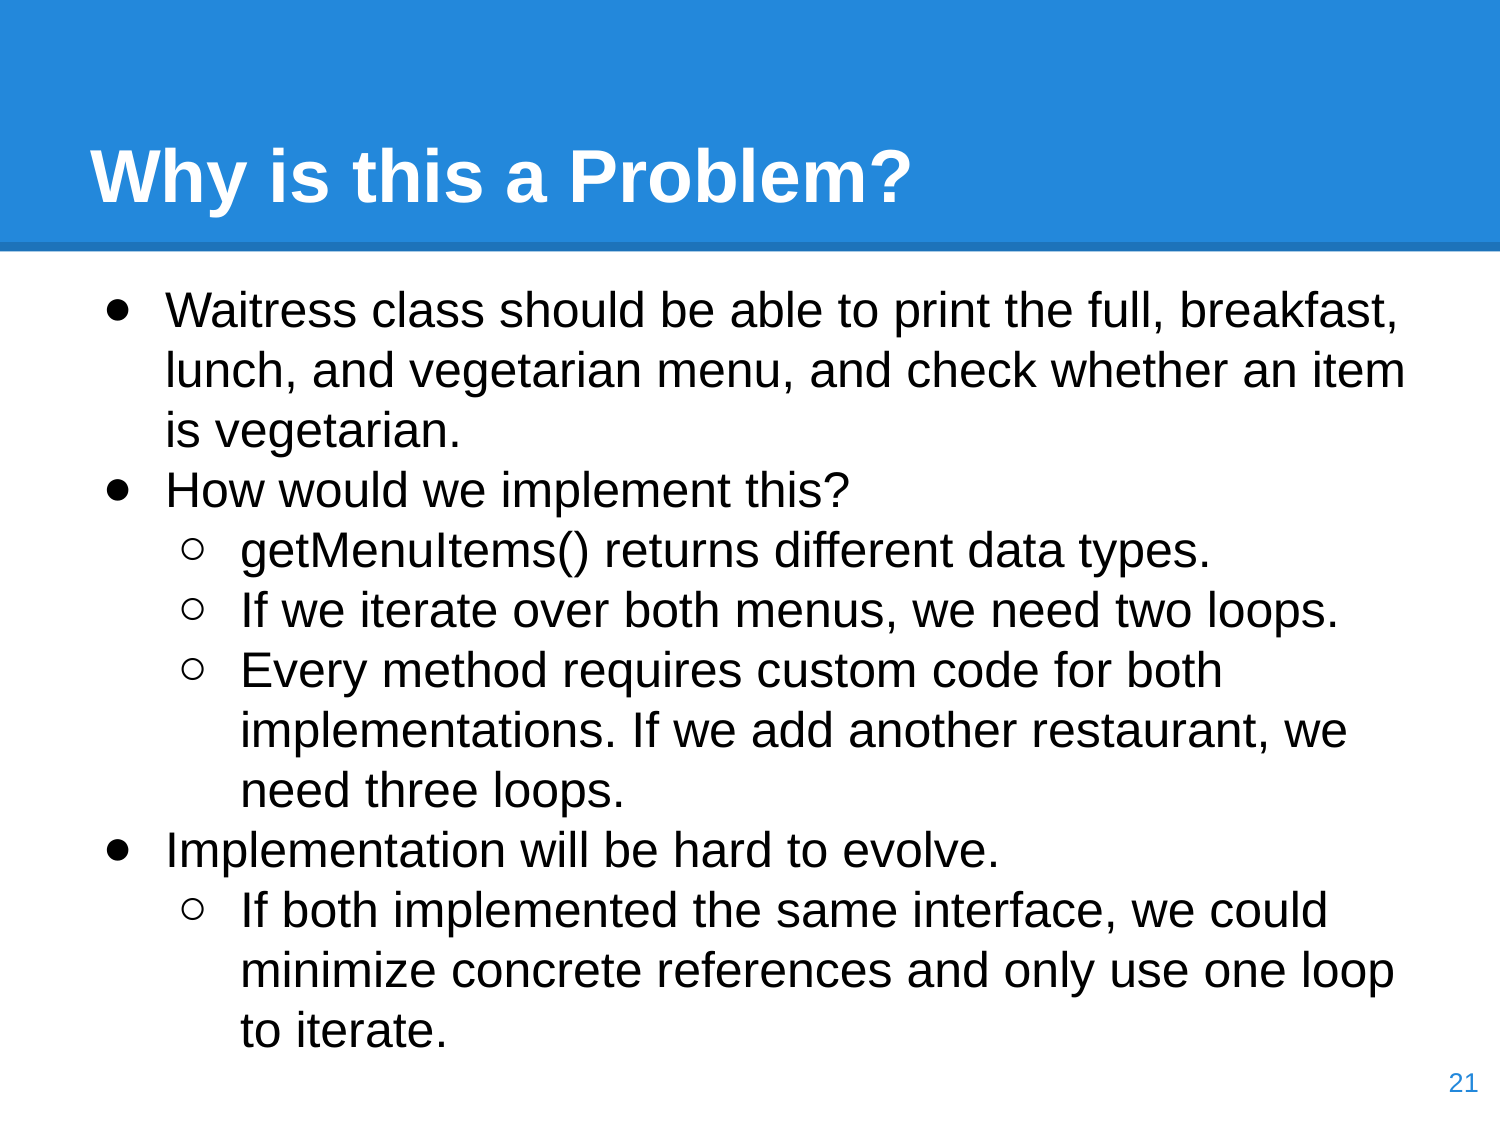

# Why is this a Problem?
Waitress class should be able to print the full, breakfast, lunch, and vegetarian menu, and check whether an item is vegetarian.
How would we implement this?
getMenuItems() returns different data types.
If we iterate over both menus, we need two loops.
Every method requires custom code for both implementations. If we add another restaurant, we need three loops.
Implementation will be hard to evolve.
If both implemented the same interface, we could minimize concrete references and only use one loop to iterate.
21